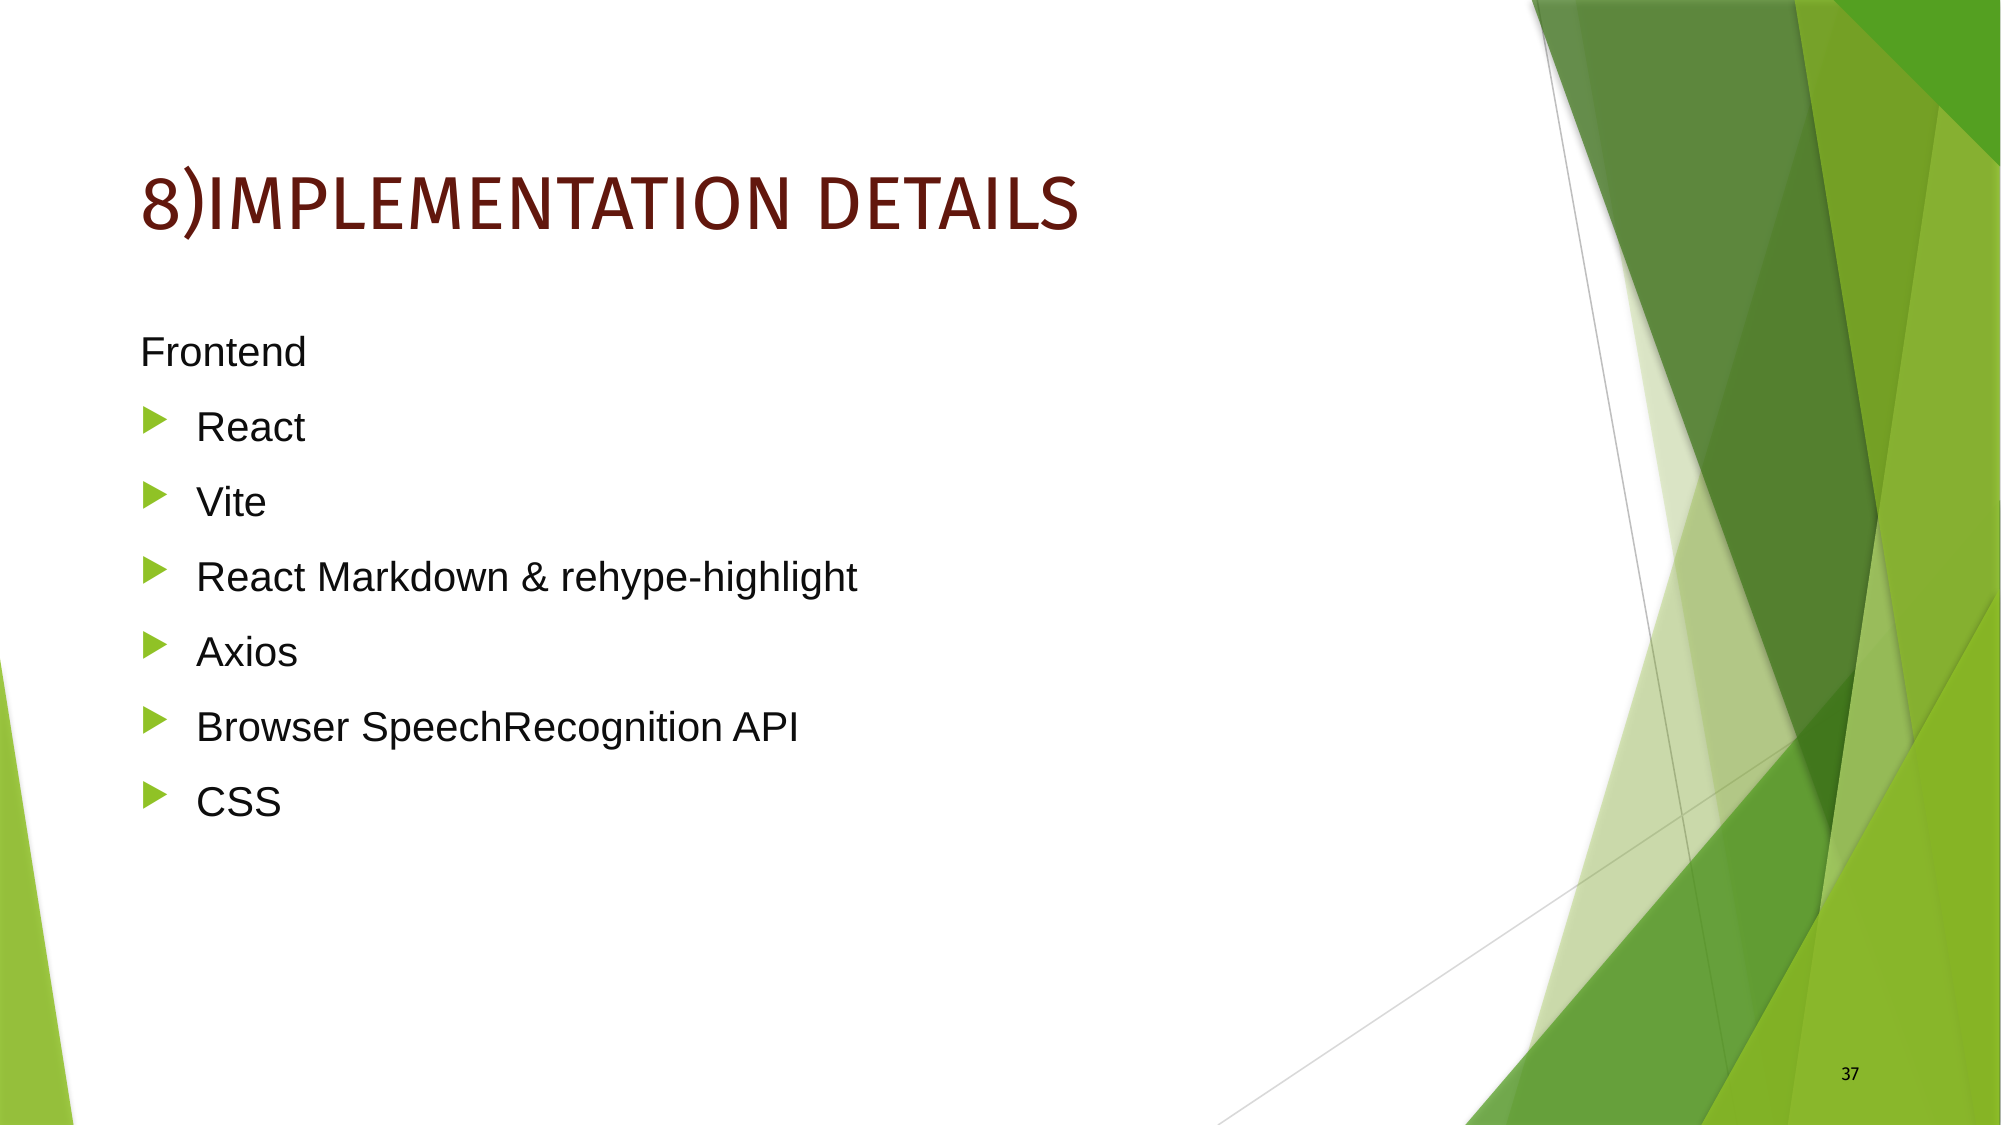

# 8)IMPLEMENTATION DETAILS​
Frontend
React
Vite
React Markdown & rehype-highlight
Axios
Browser SpeechRecognition API
CSS

37